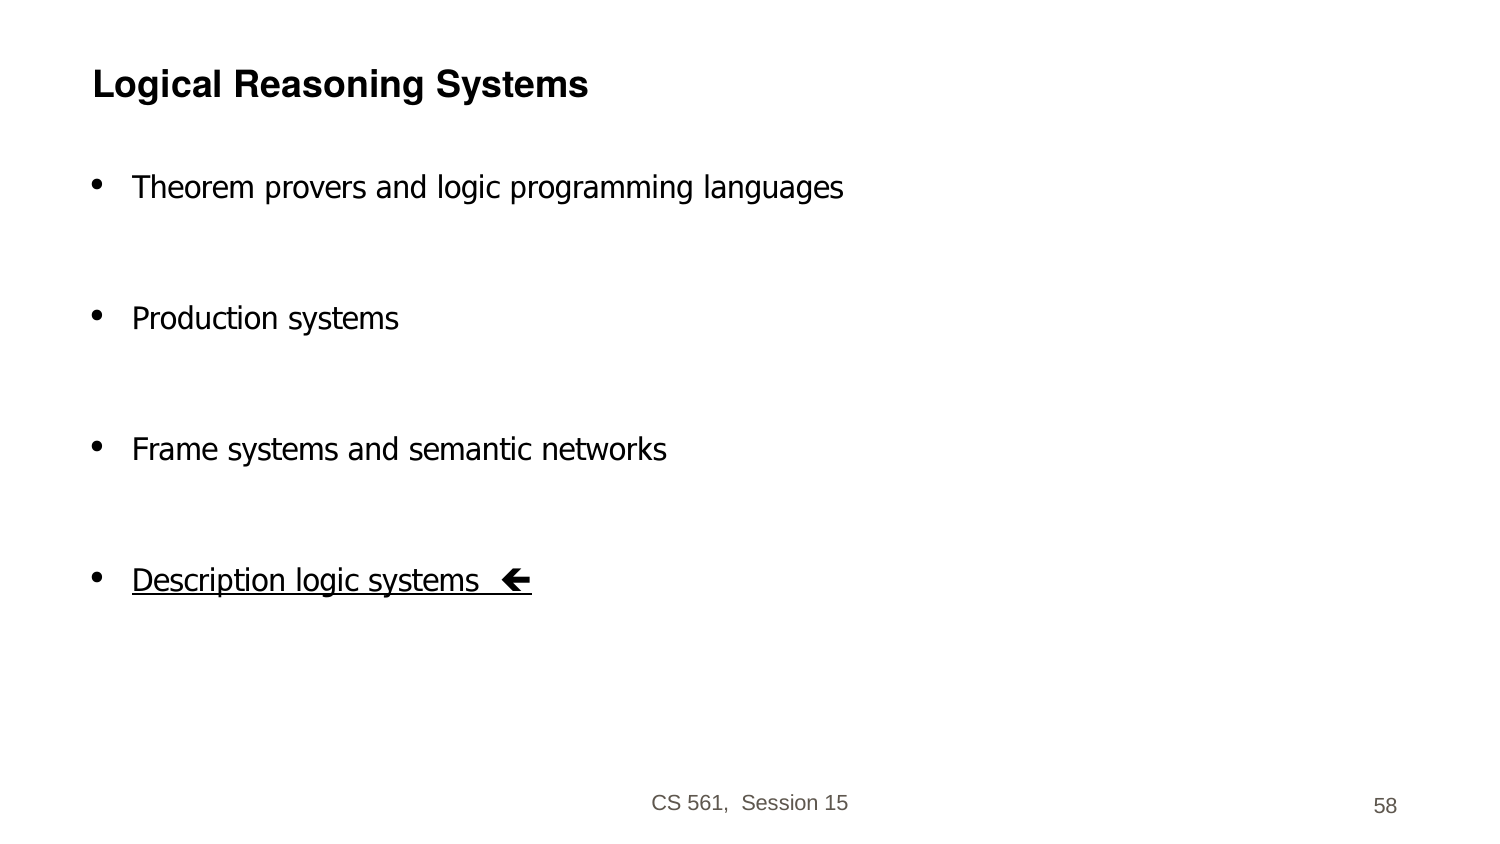

# Logical Reasoning Systems
Theorem provers and logic programming languages

Production systems

Frame systems and semantic networks

Description logic systems  🡸
CS 561,  Session 15
58